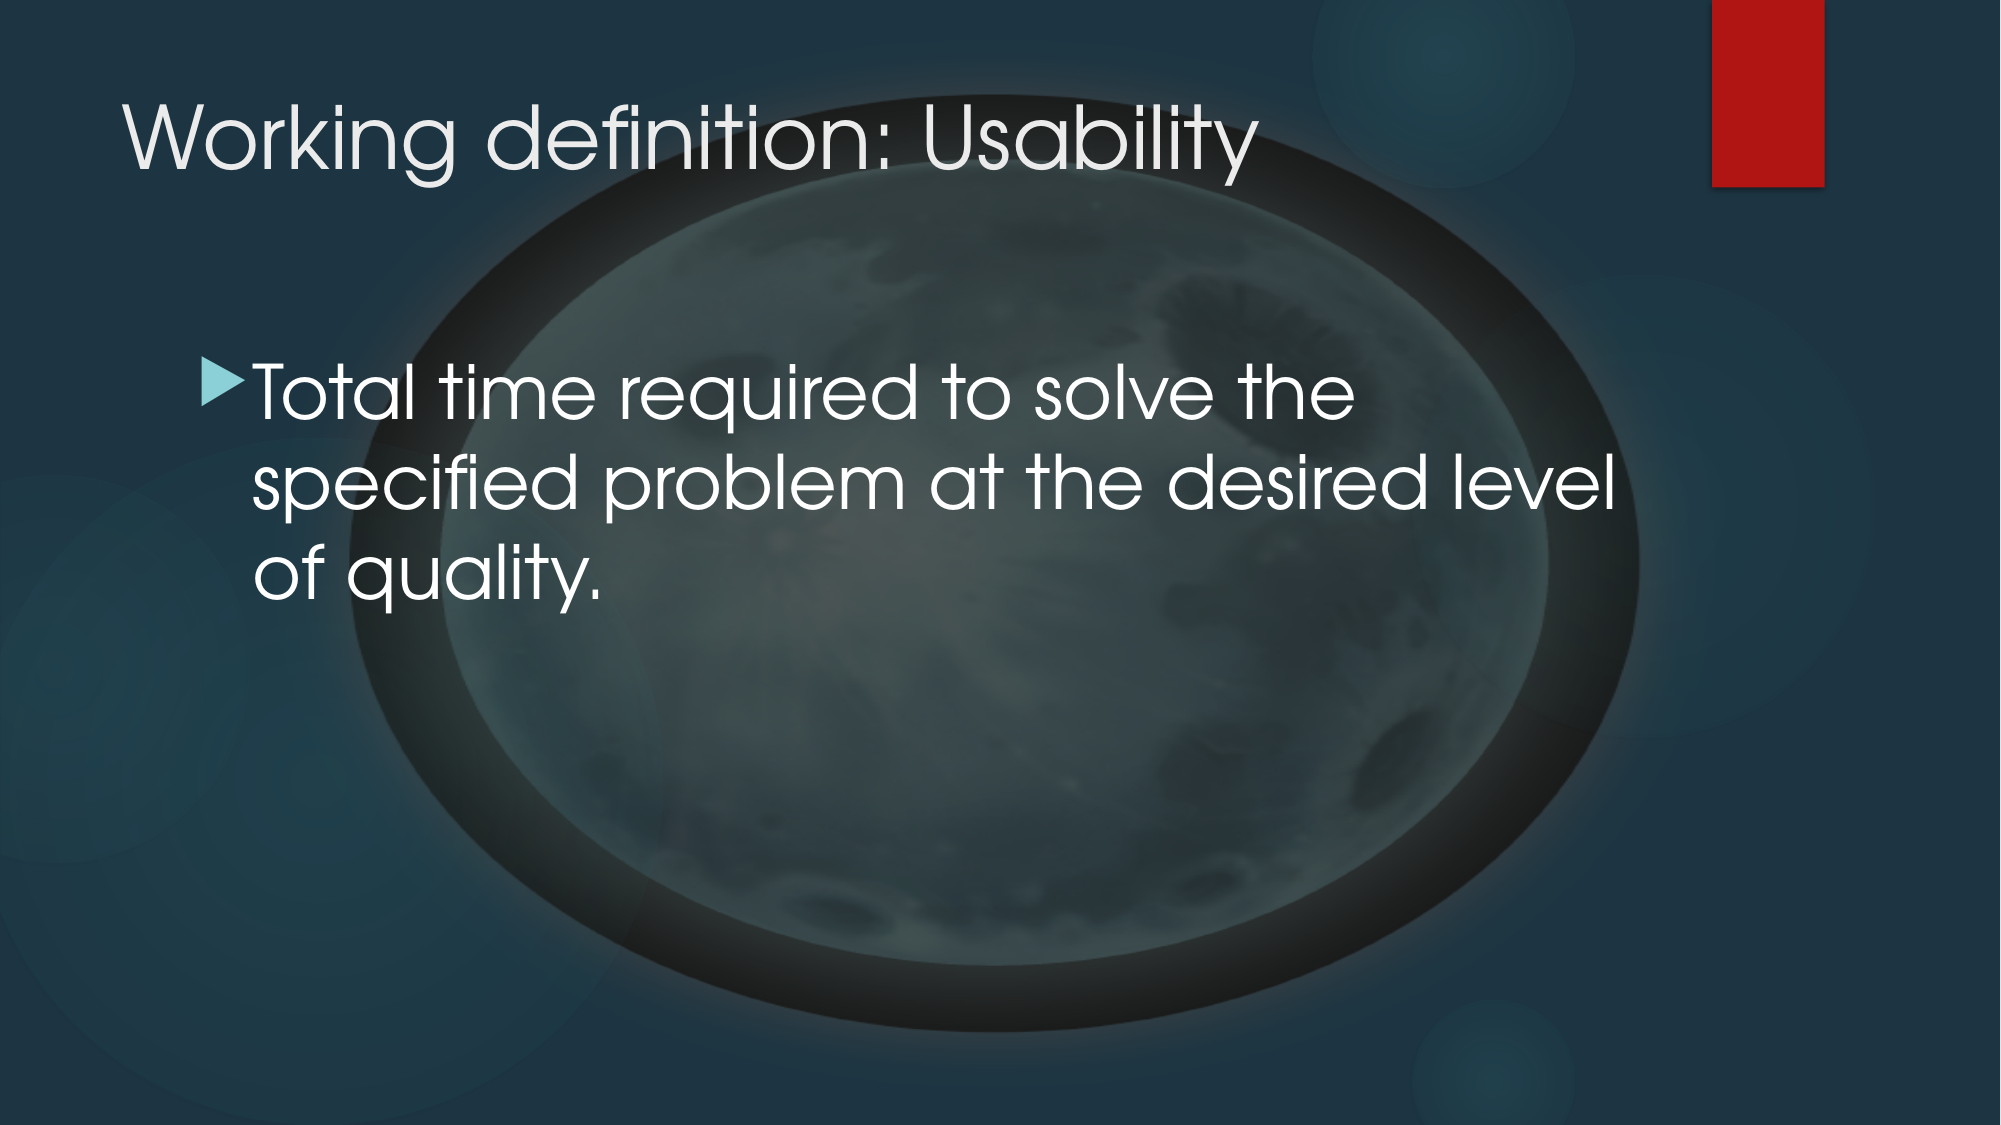

# Working definition: Usability
Total time required to solve the specified problem at the desired level of quality.